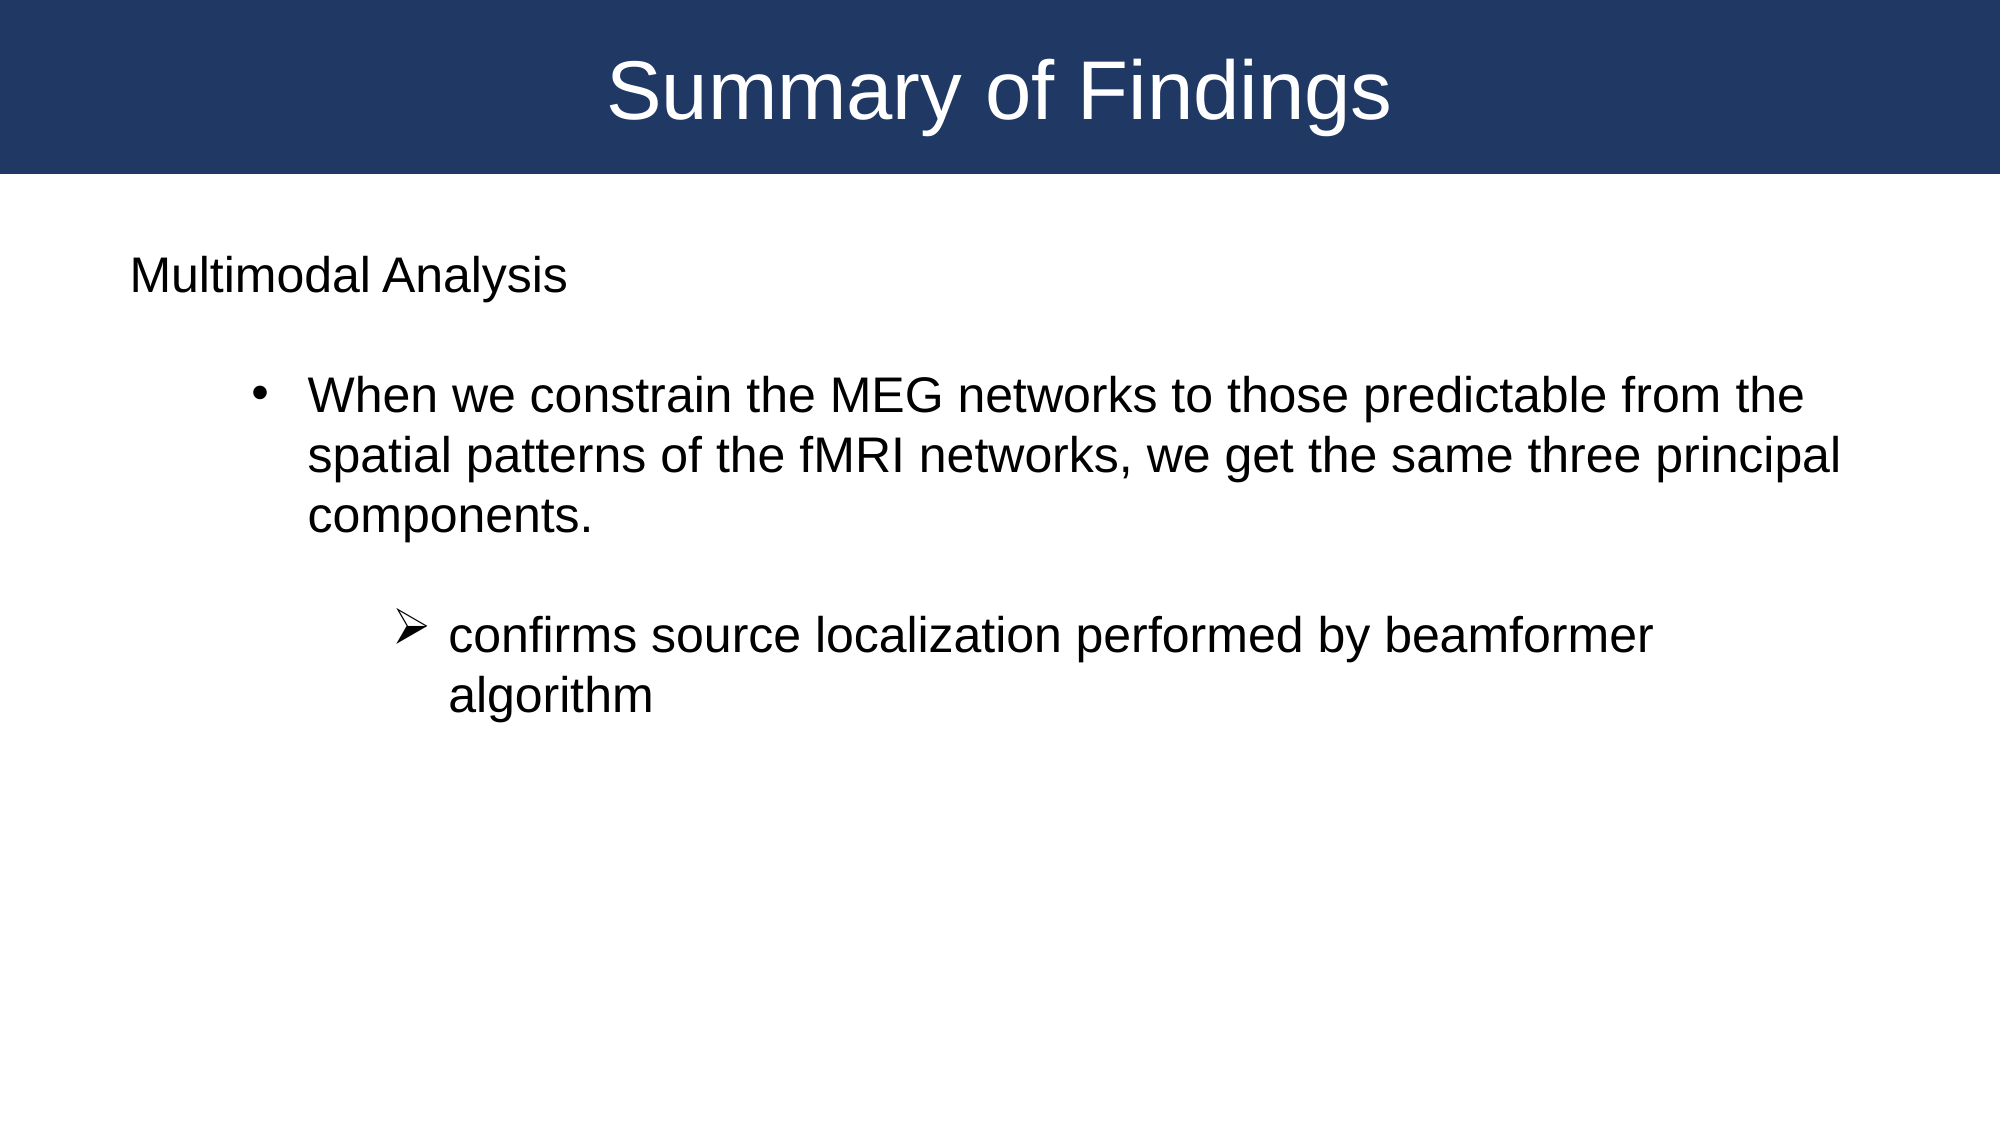

Summary of Findings
Multimodal Analysis

When we constrain the MEG networks to those predictable from the spatial patterns of the fMRI networks, we get the same three principal components.

confirms source localization performed by beamformer algorithm